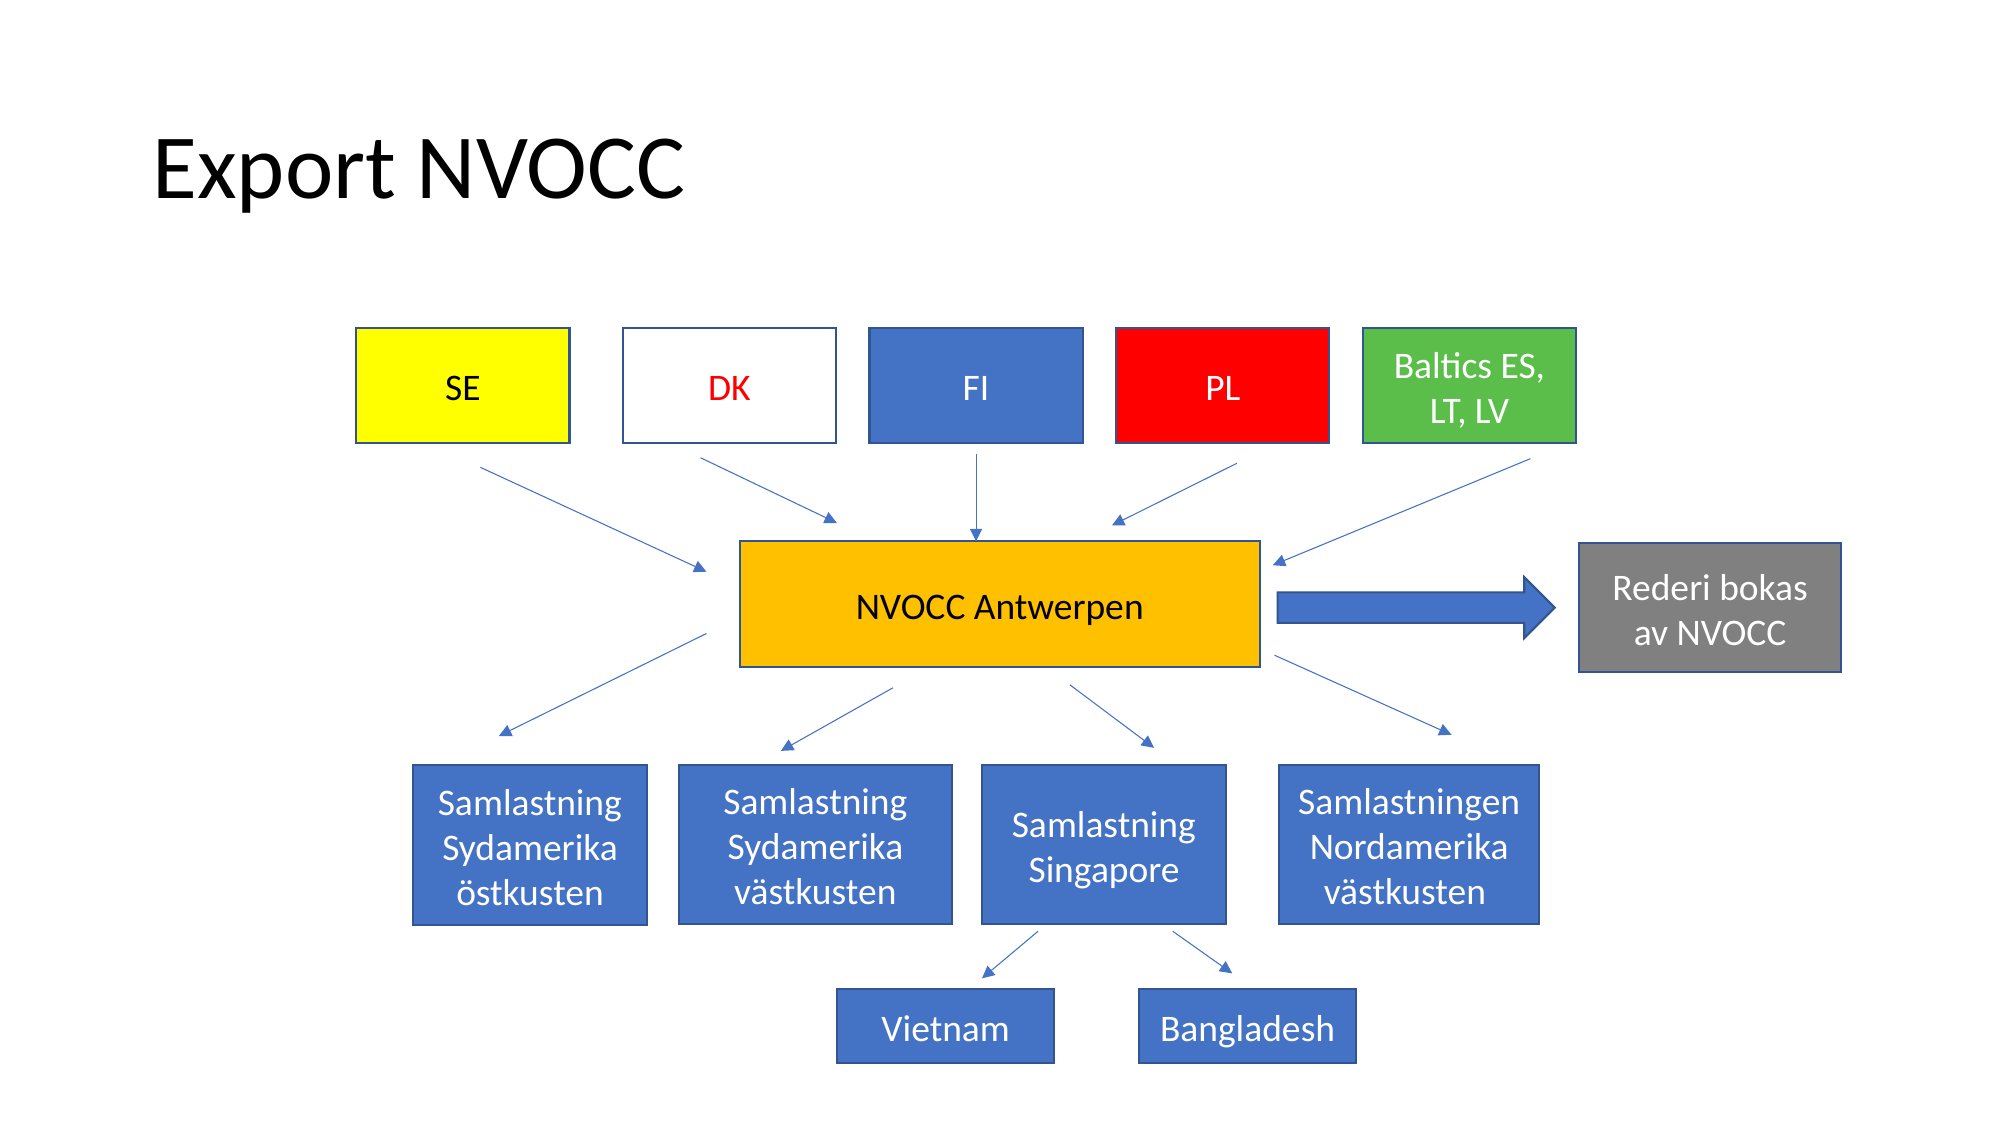

# Export NVOCC
SE
DK
FI
PL
Baltics ES, LT, LV
NVOCC Antwerpen
Rederi bokas av NVOCC

Samlastning
Sydamerika östkusten
Samlastning Sydamerika västkusten
Samlastning Singapore
Samlastningen Nordamerika västkusten
Vietnam
Bangladesh